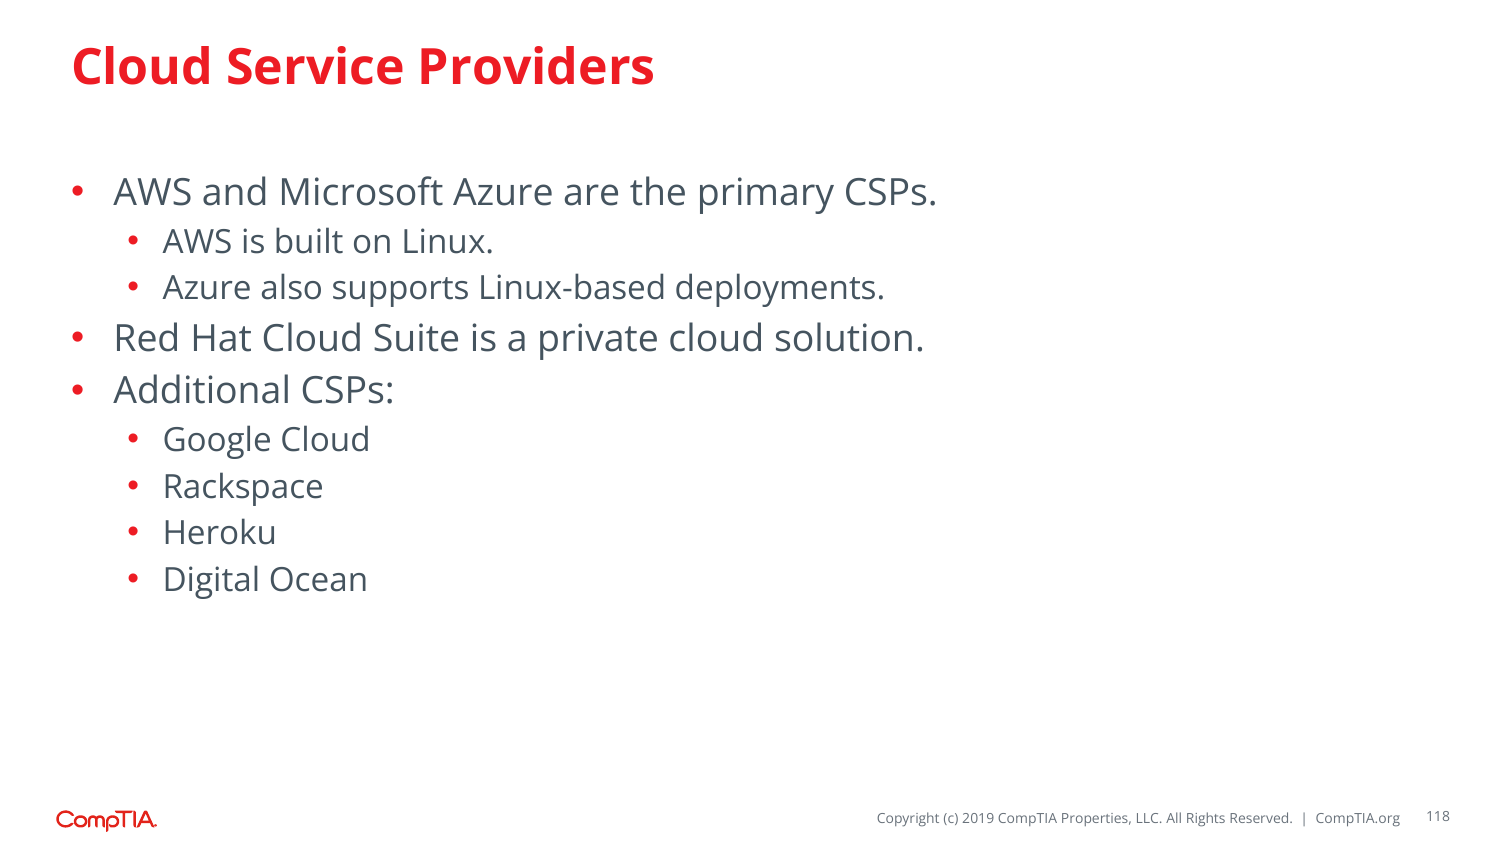

# Cloud Service Providers
AWS and Microsoft Azure are the primary CSPs.
AWS is built on Linux.
Azure also supports Linux-based deployments.
Red Hat Cloud Suite is a private cloud solution.
Additional CSPs:
Google Cloud
Rackspace
Heroku
Digital Ocean
118